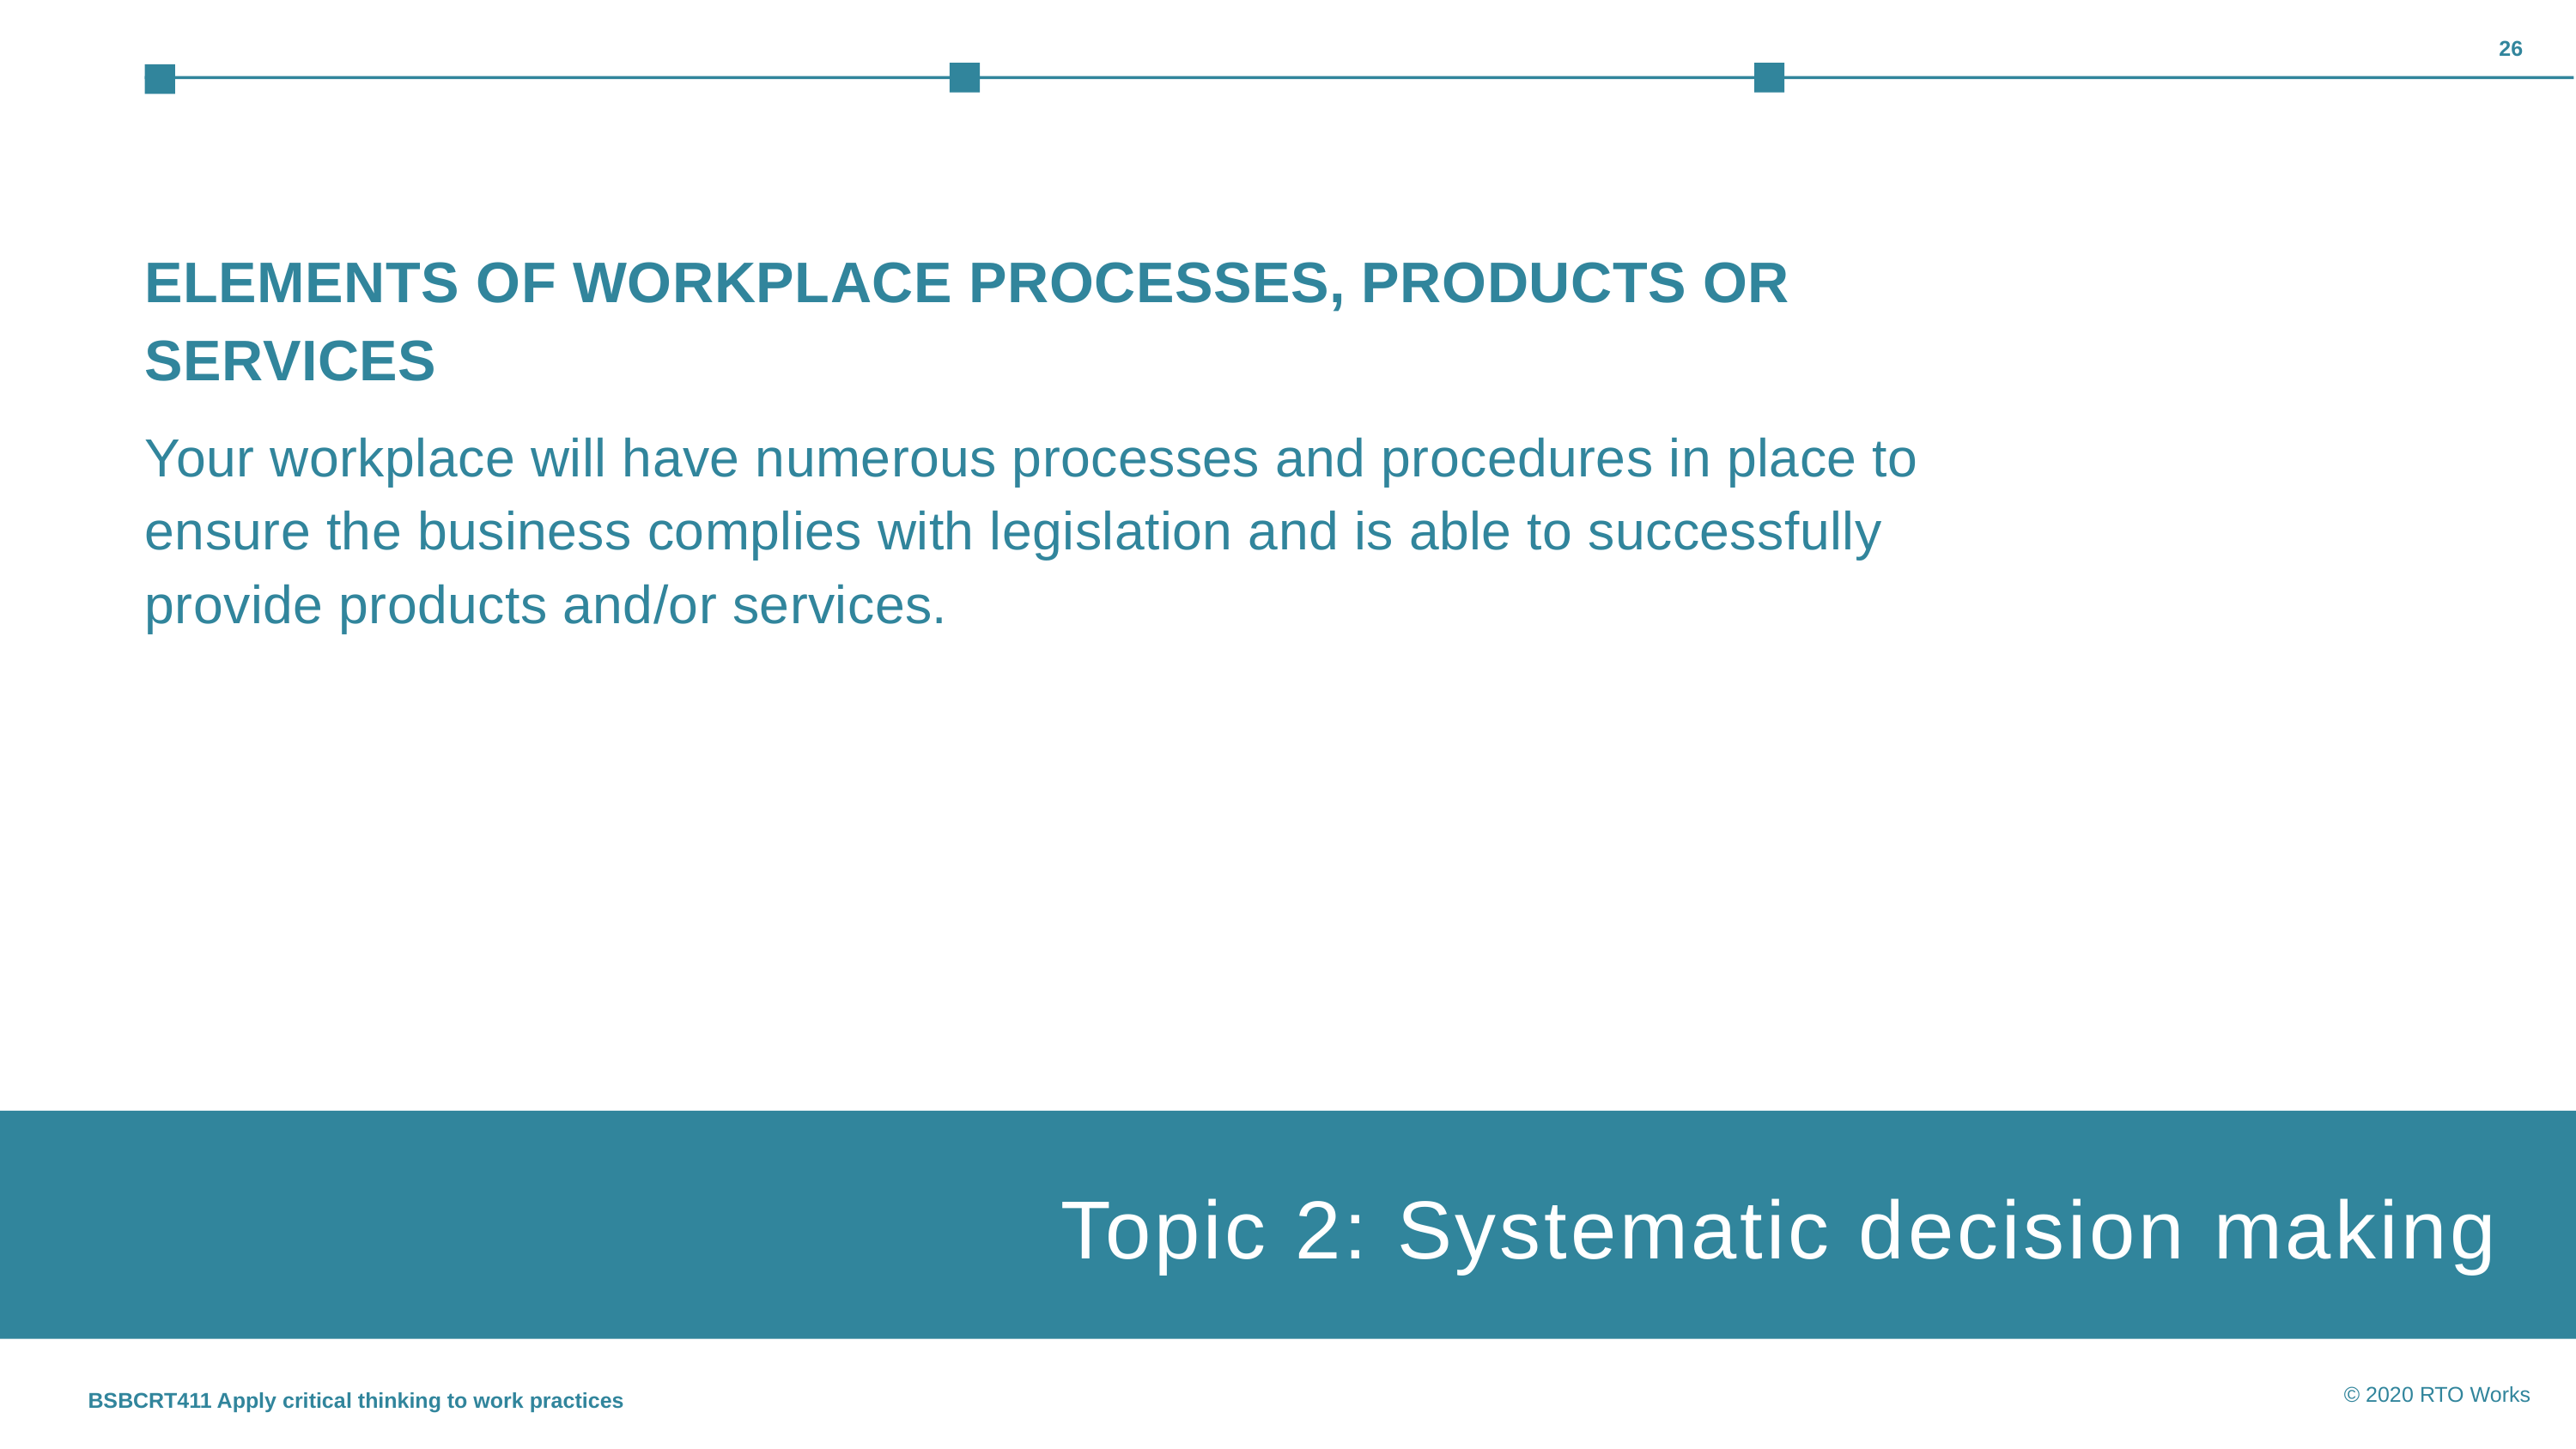

26

ELEMENTS OF WORKPLACE PROCESSES, PRODUCTS OR SERVICES
Your workplace will have numerous processes and procedures in place to ensure the business complies with legislation and is able to successfully provide products and/or services.

Topic 2: Systematic decision making
Topic 1: Insert topic title
BSBCRT411 Apply critical thinking to work practices
© 2020 RTO Works